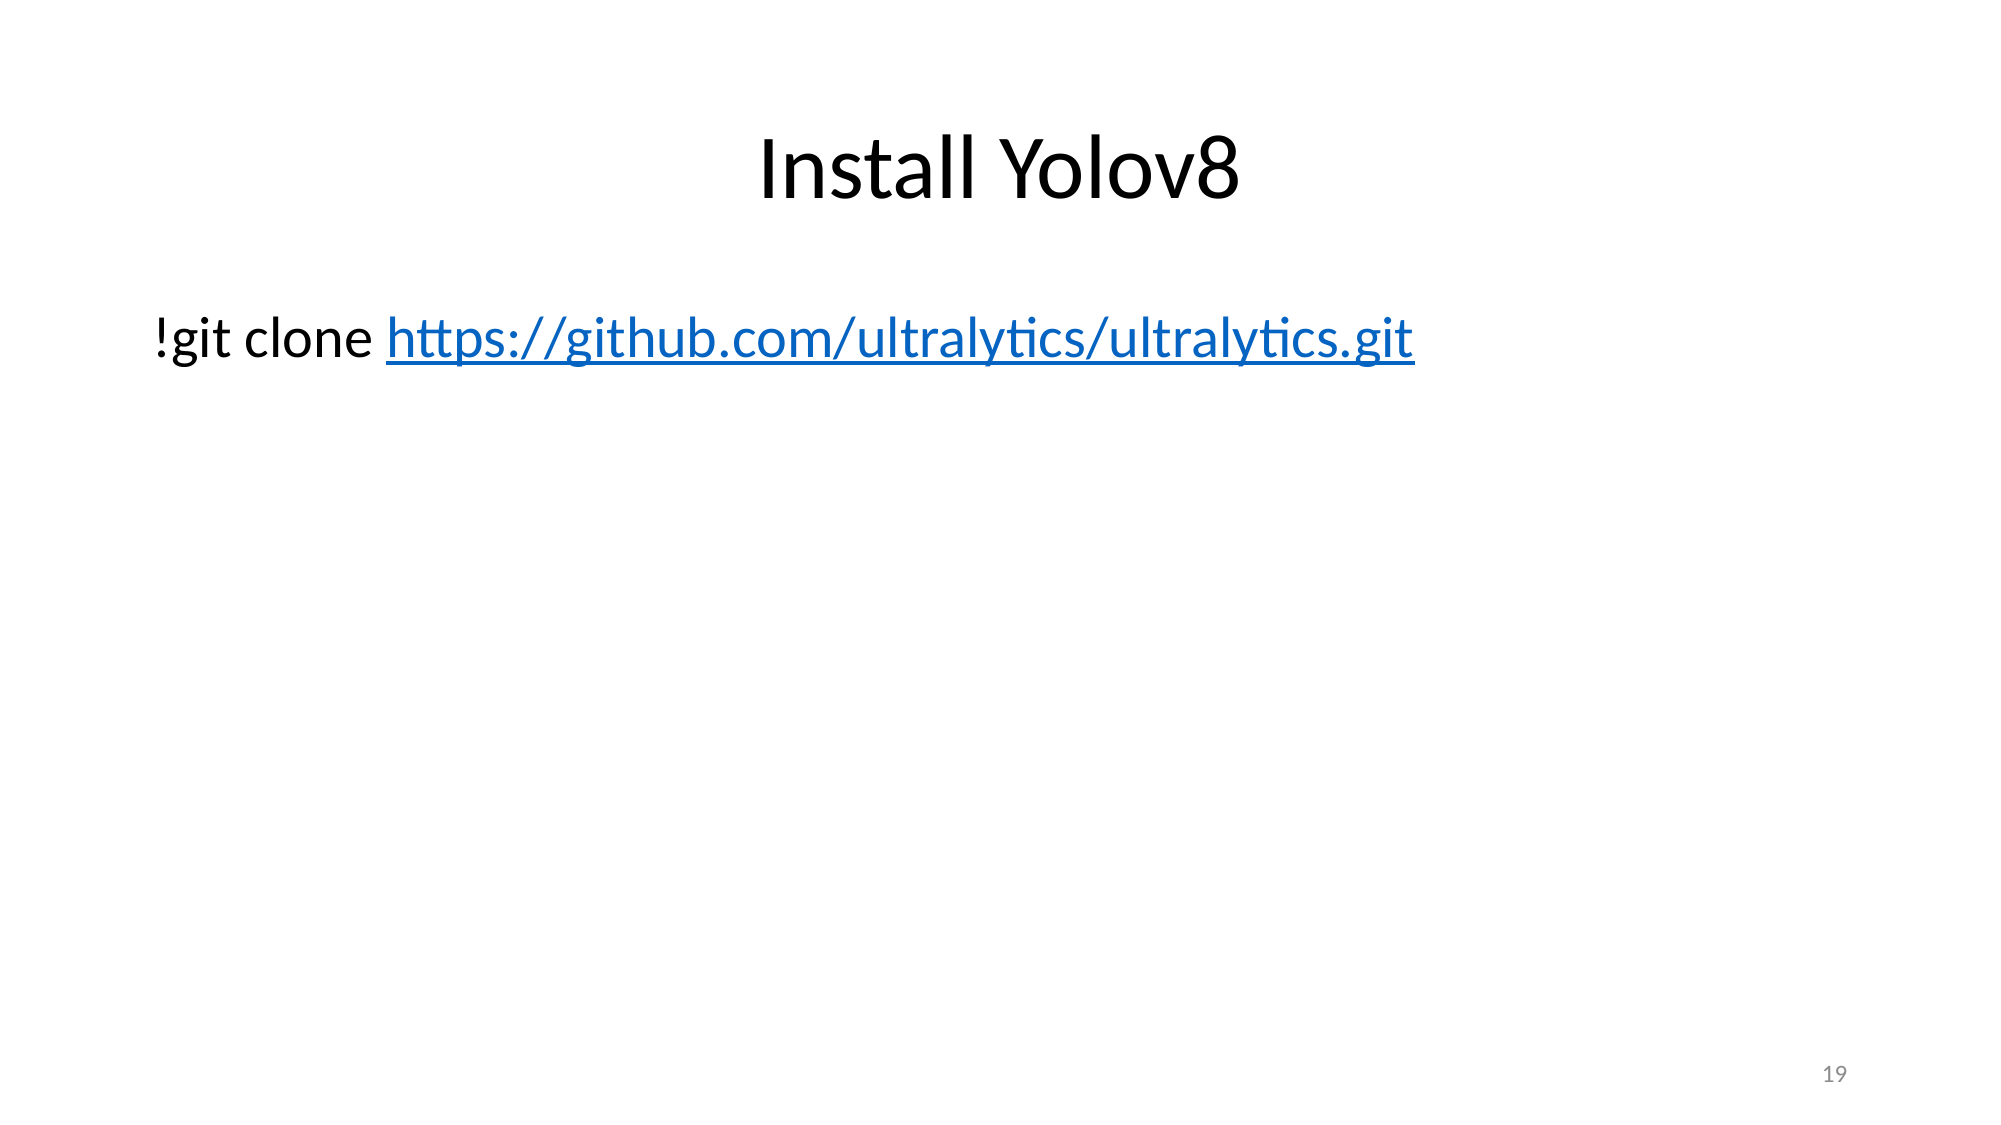

# Install Yolov8
!git clone https://github.com/ultralytics/ultralytics.git

19